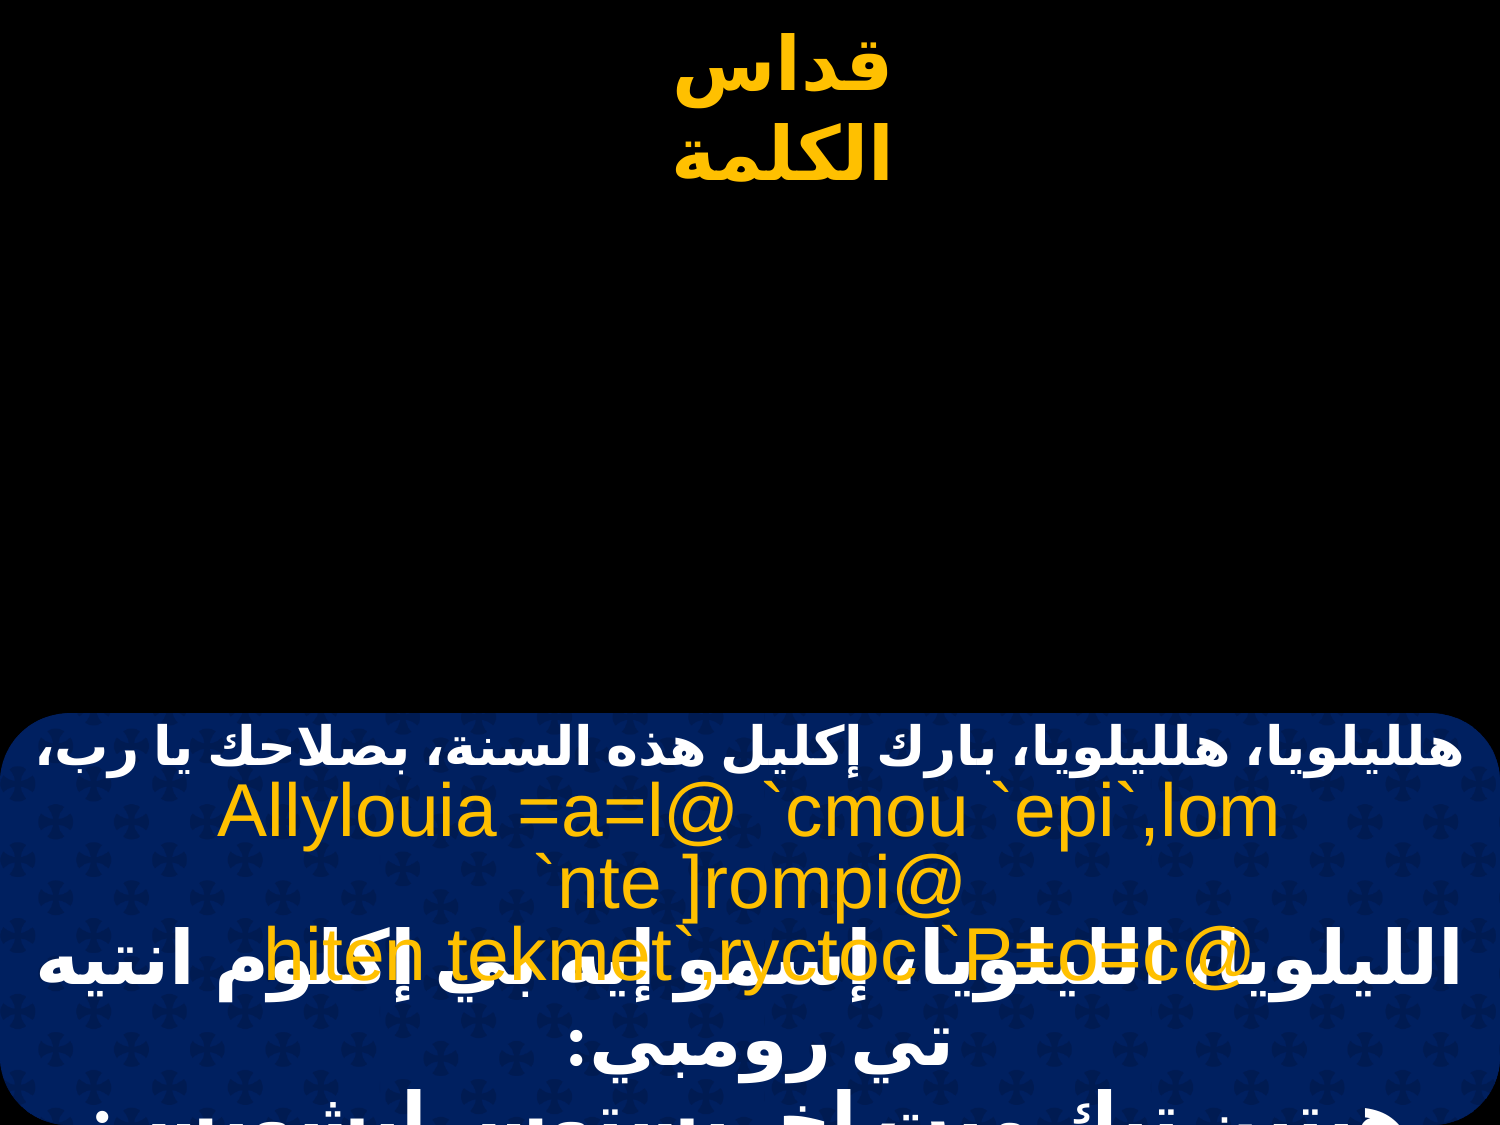

# هلليلويا، هلليلويا، بارك إكليل هذه السنة، بصلاحك يا رب،
Allylouia =a=l@ `cmou `epi`,lom `nte ]rompi@
 hiten tekmet`,ryctoc `P=o=c@
الليلويا، الليلويا، إسمو إيه بي إكلوم انتيه تي رومبي:
هيتين تيك ميت إخريستوس إبشويس: